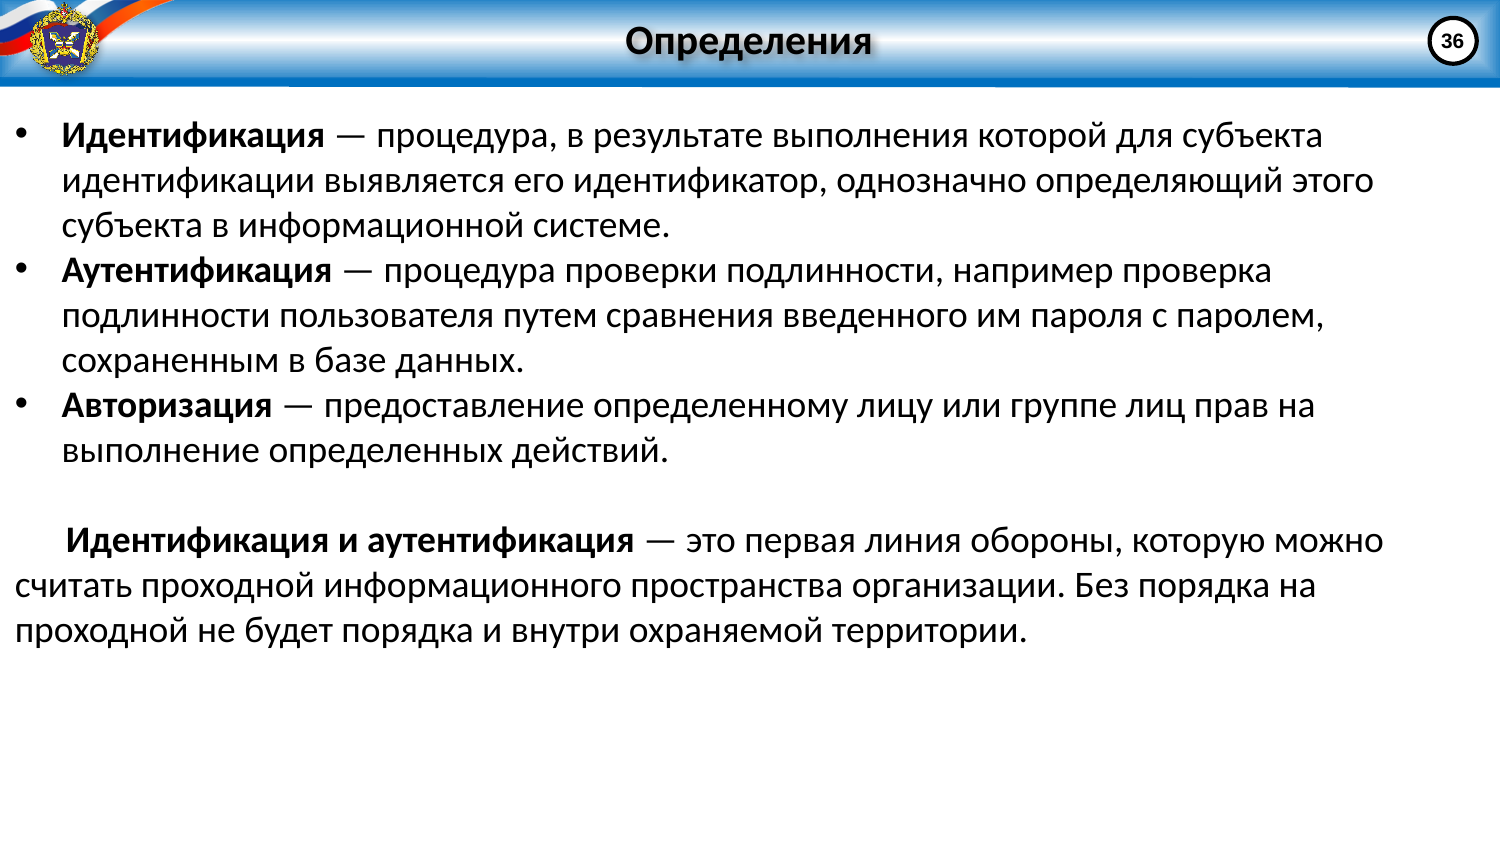

# Определения
36
Идентификация — процедура, в результате выполнения которой для субъекта идентификации выявляется его идентификатор, однозначно определяющий этого субъекта в информационной системе.
Аутентификация — процедура проверки подлинности, например проверка подлинности пользователя путем сравнения введенного им пароля с паролем, сохраненным в базе данных.
Авторизация — предоставление определенному лицу или группе лиц прав на выполнение определенных действий.

      Идентификация и аутентификация — это первая линия обороны, которую можно считать проходной информационного пространства организации. Без порядка на проходной не будет порядка и внутри охраняемой территории.